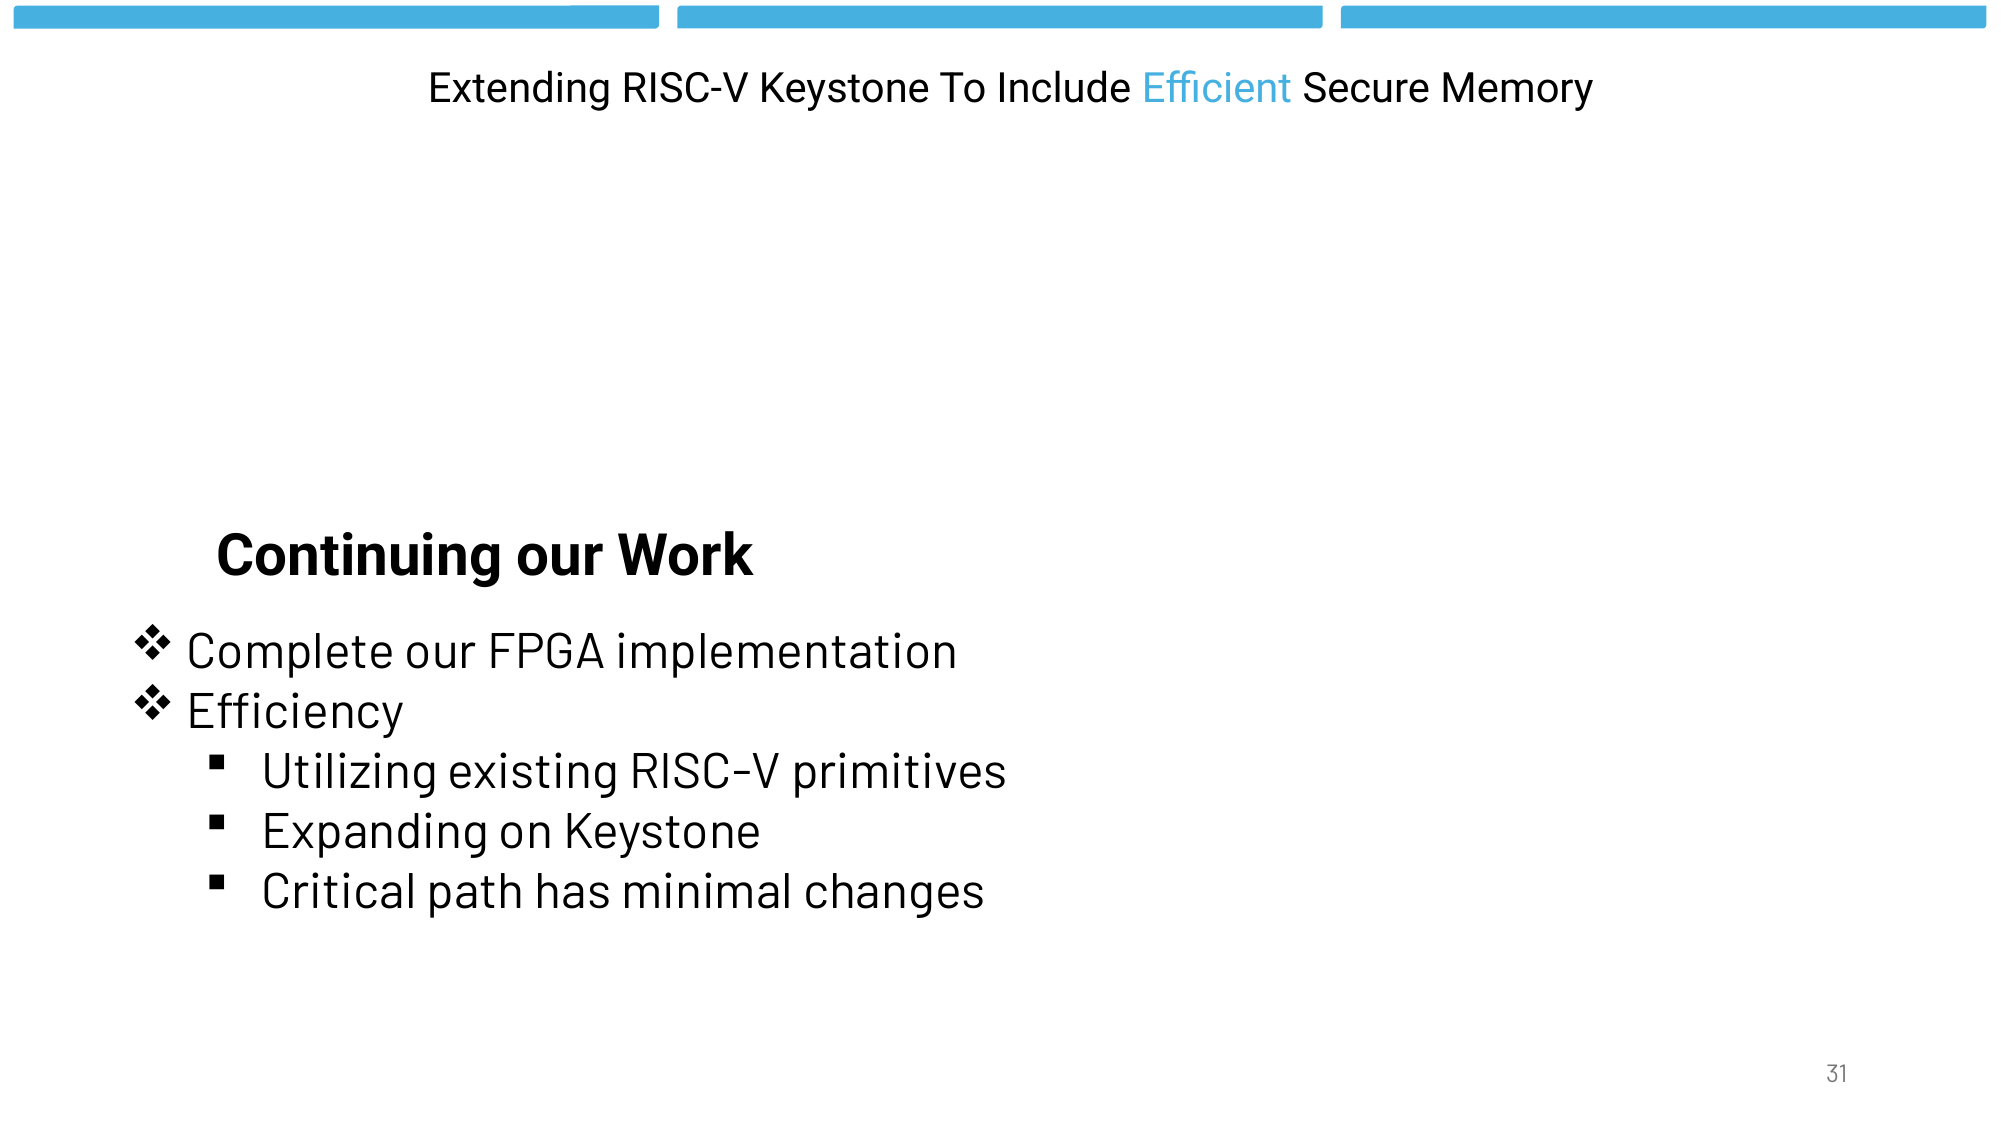

# Extending RISC-V Keystone To Include Efficient Secure Memory

Continuing our Work

Complete our FPGA implementation
Efficiency
Utilizing existing RISC-V primitives
Expanding on Keystone
Critical path has minimal changes

31